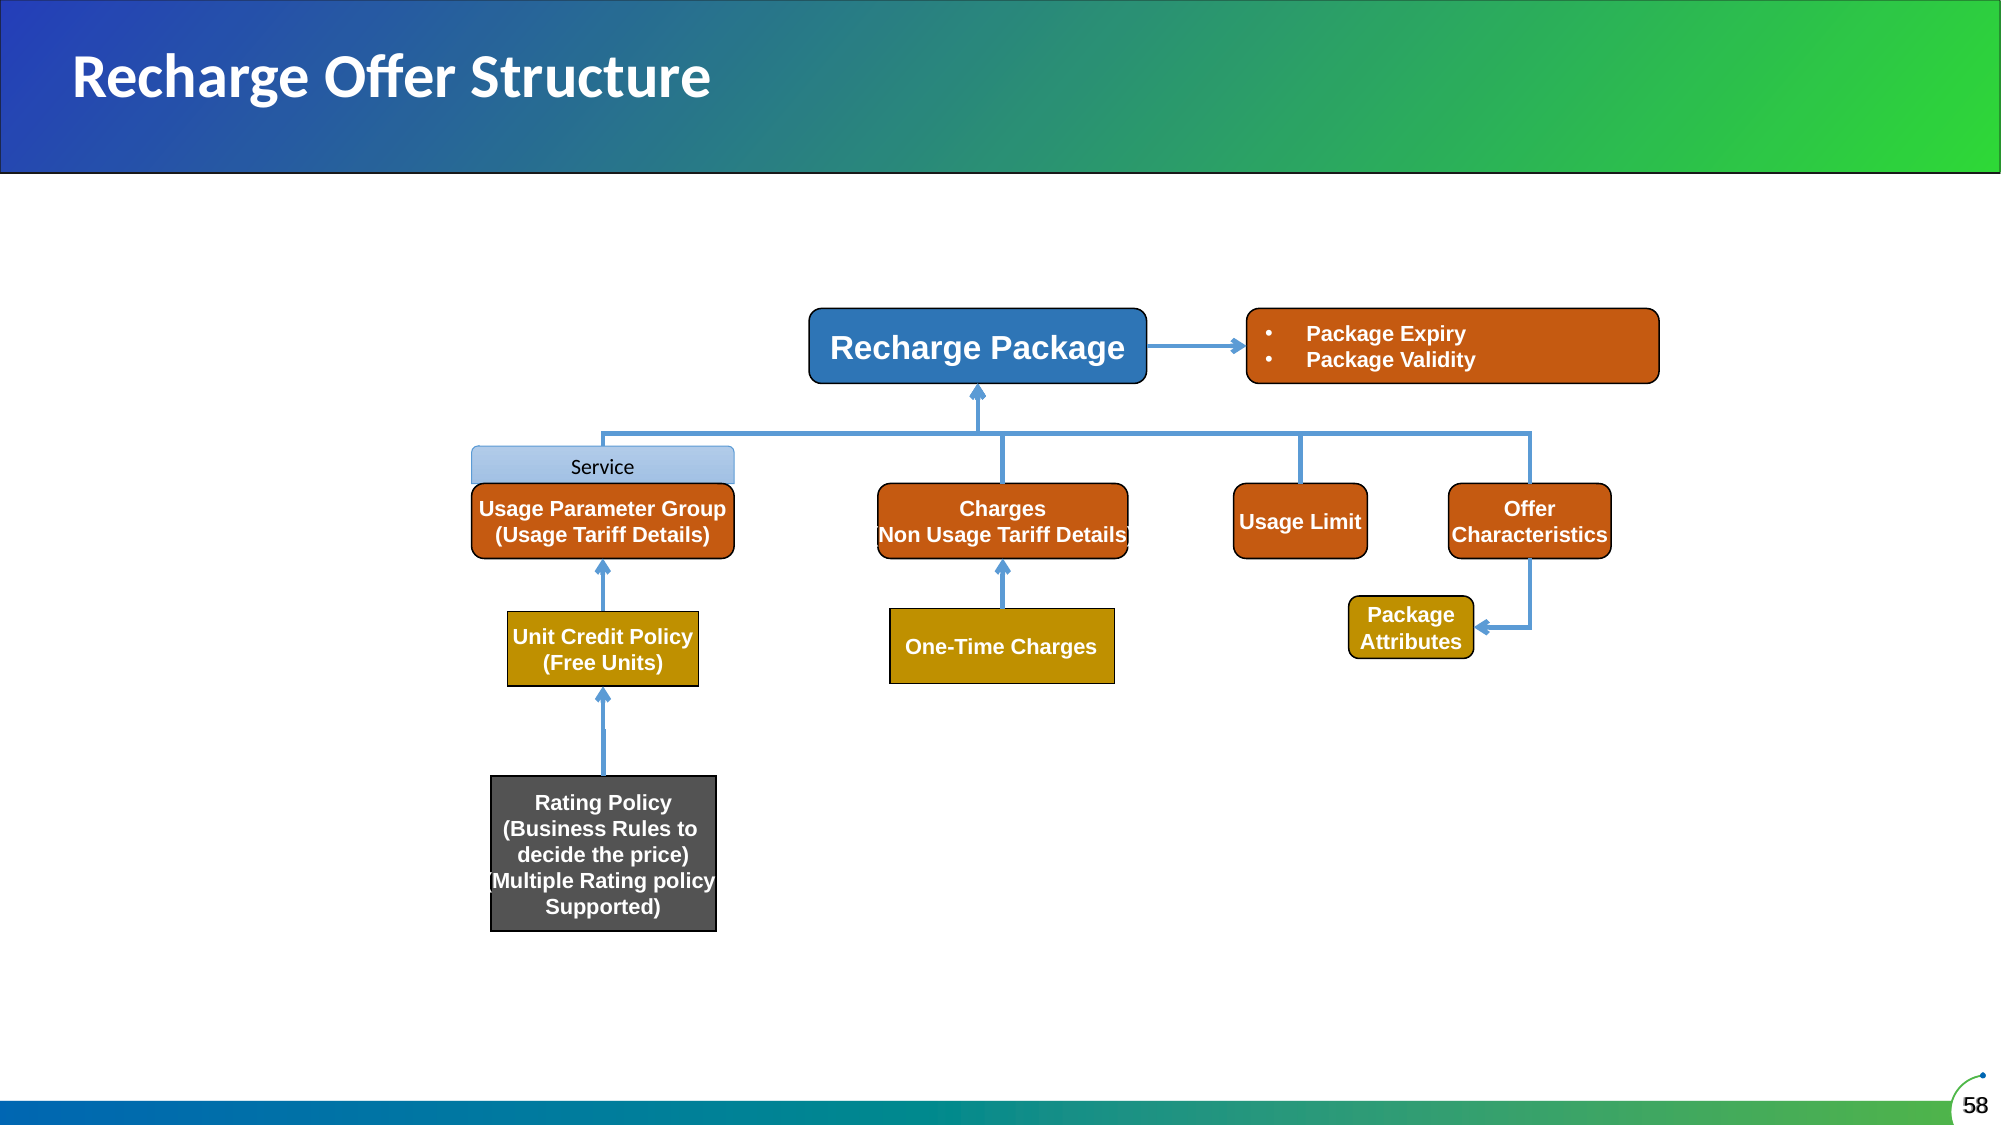

# Recharge Offer Structure
Recharge Package
 Package Expiry
 Package Validity
Service
Usage Parameter Group
(Usage Tariff Details)
Charges
(Non Usage Tariff Details)
Usage Limit
Offer
Characteristics
Package
Attributes
One-Time Charges
Unit Credit Policy
(Free Units)
Rating Policy
(Business Rules to
decide the price)
(Multiple Rating policy
Supported)